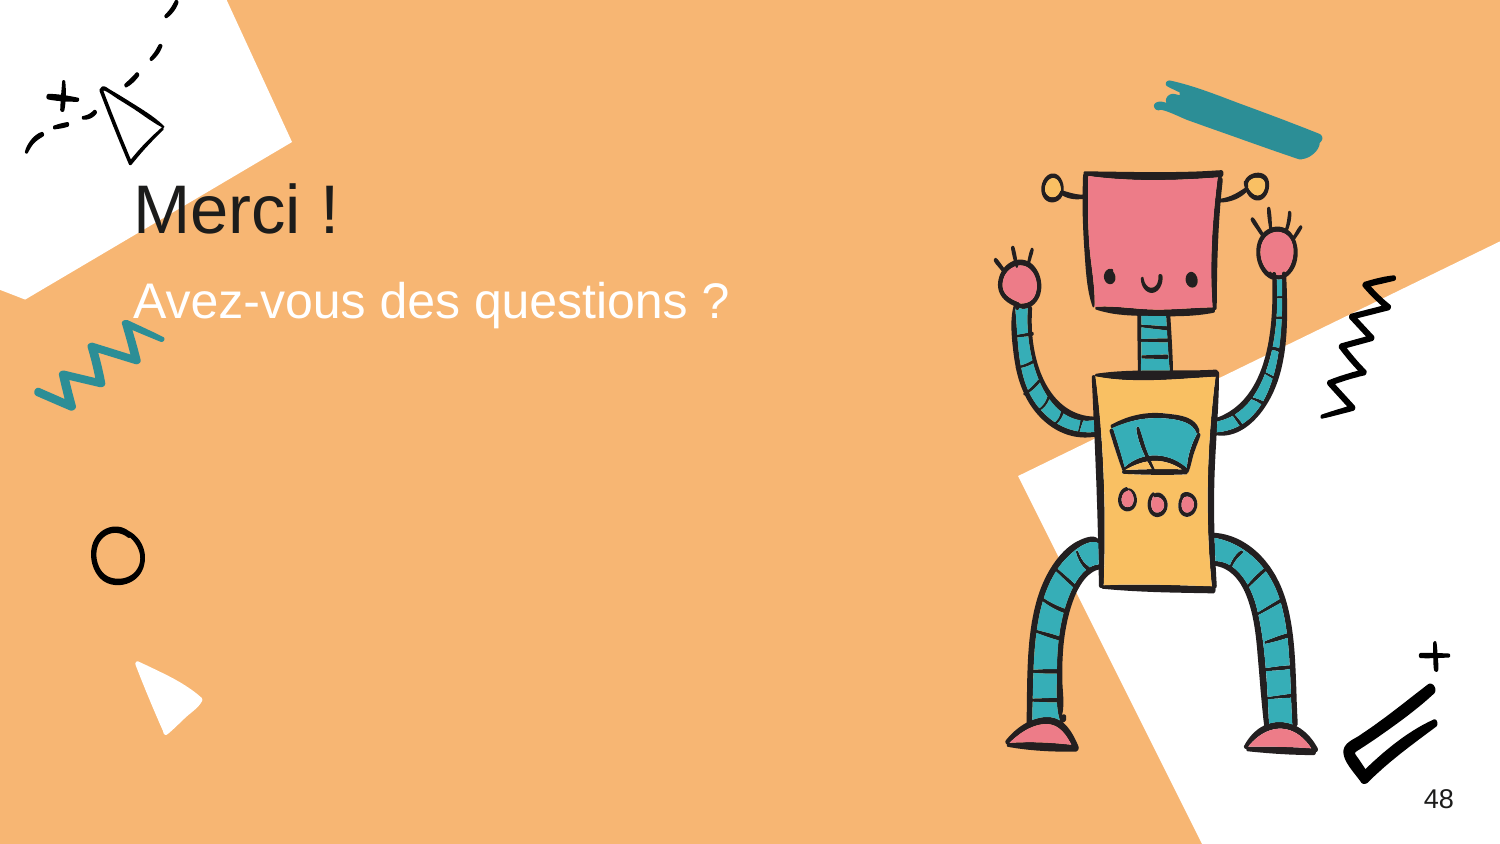

Merci !

Avez-vous des questions ?
48